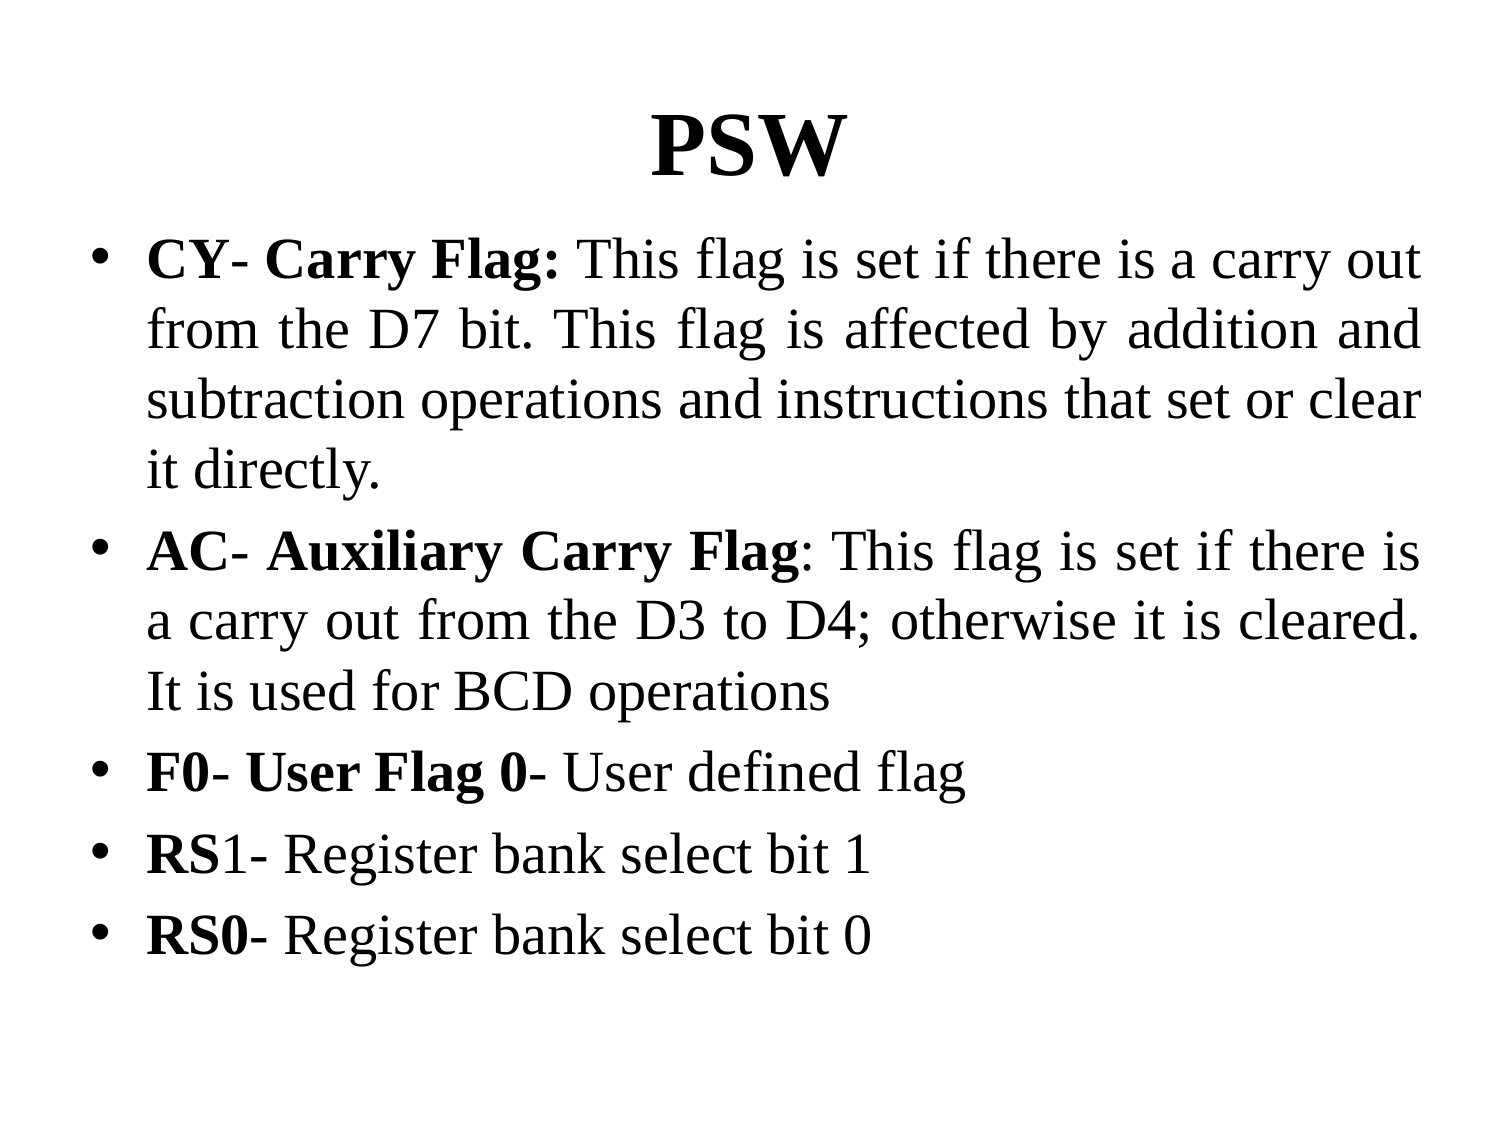

# PSW
CY- Carry Flag: This flag is set if there is a carry out from the D7 bit. This flag is affected by addition and subtraction operations and instructions that set or clear it directly.
AC- Auxiliary Carry Flag: This flag is set if there is a carry out from the D3 to D4; otherwise it is cleared. It is used for BCD operations
F0- User Flag 0- User defined flag
RS1- Register bank select bit 1
RS0- Register bank select bit 0